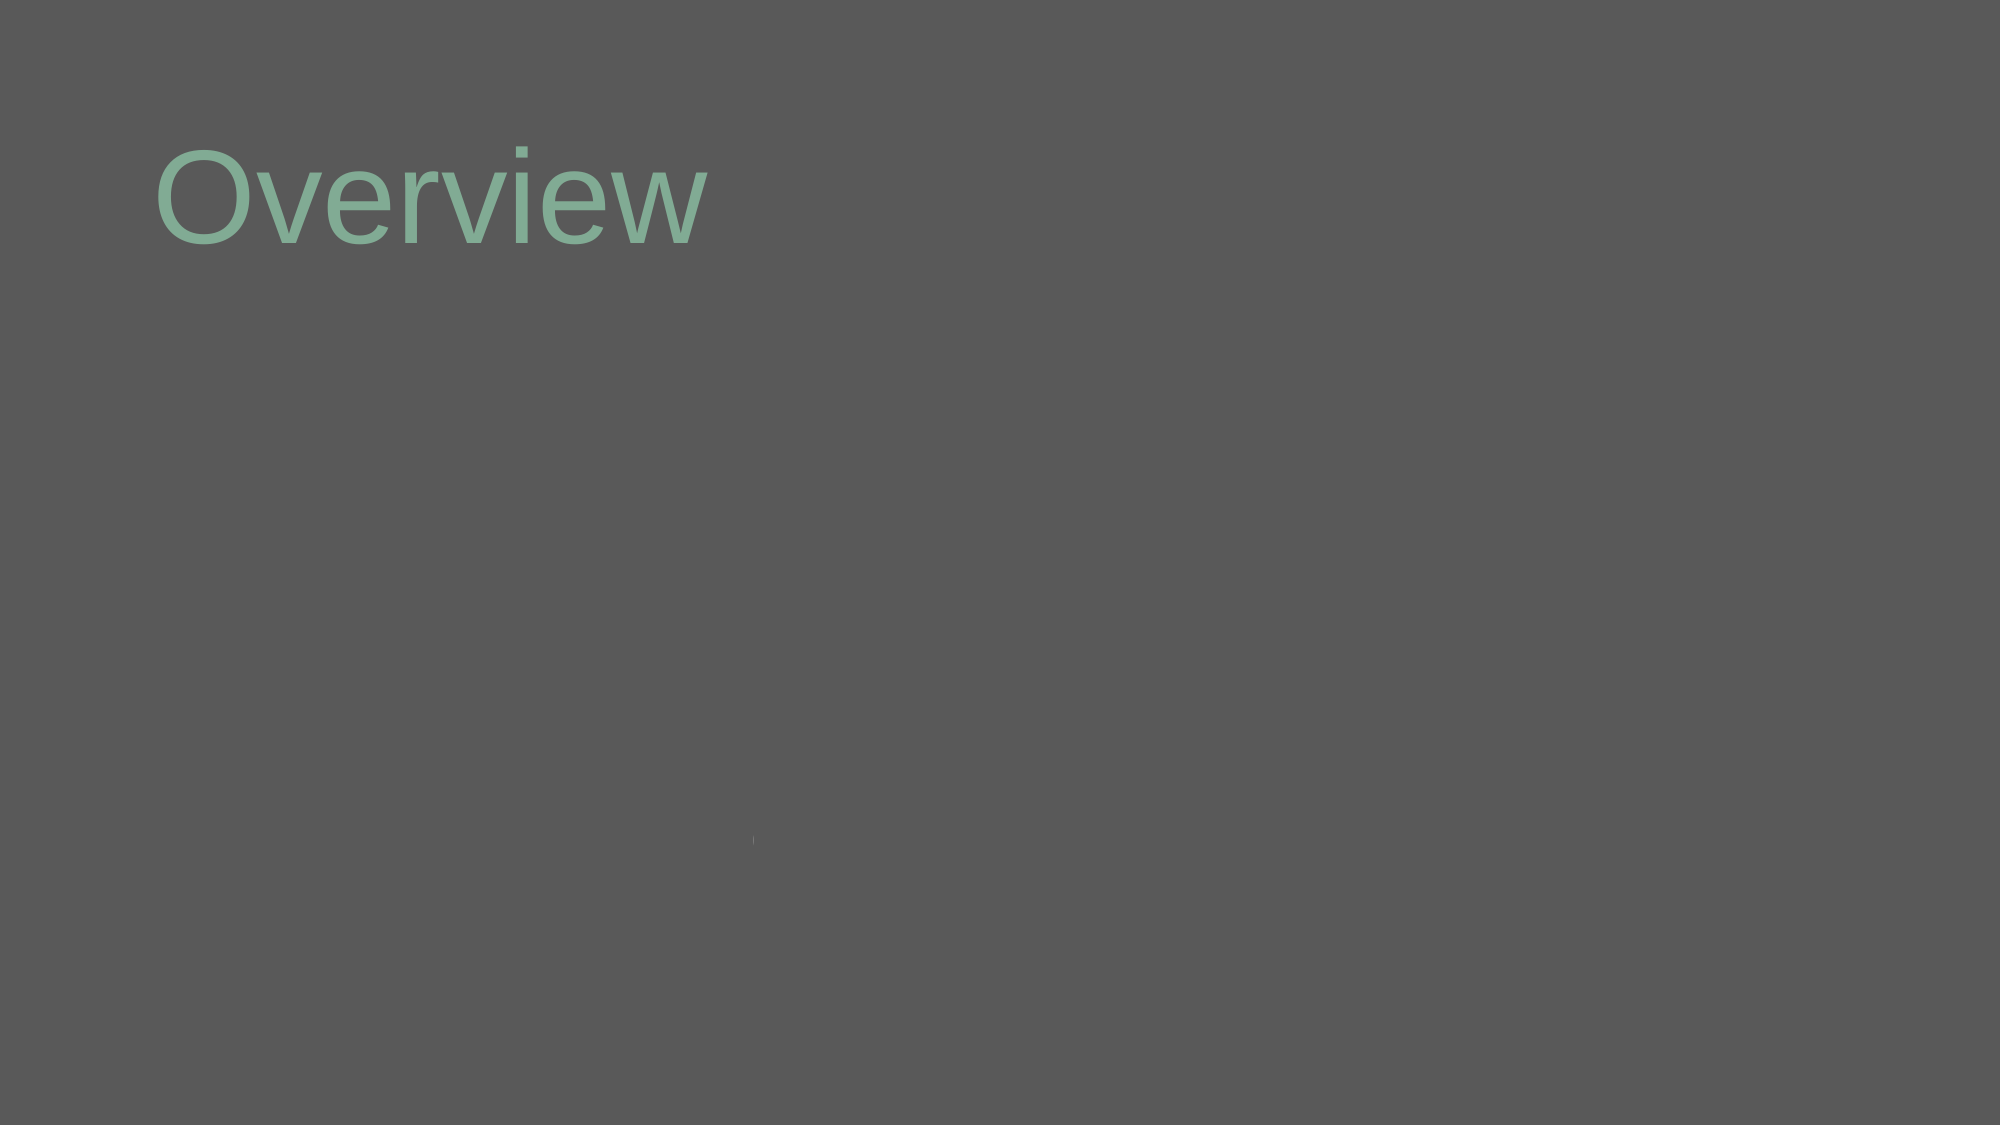

# Overview
Objective
Graph Generation
Analysis & Discussion